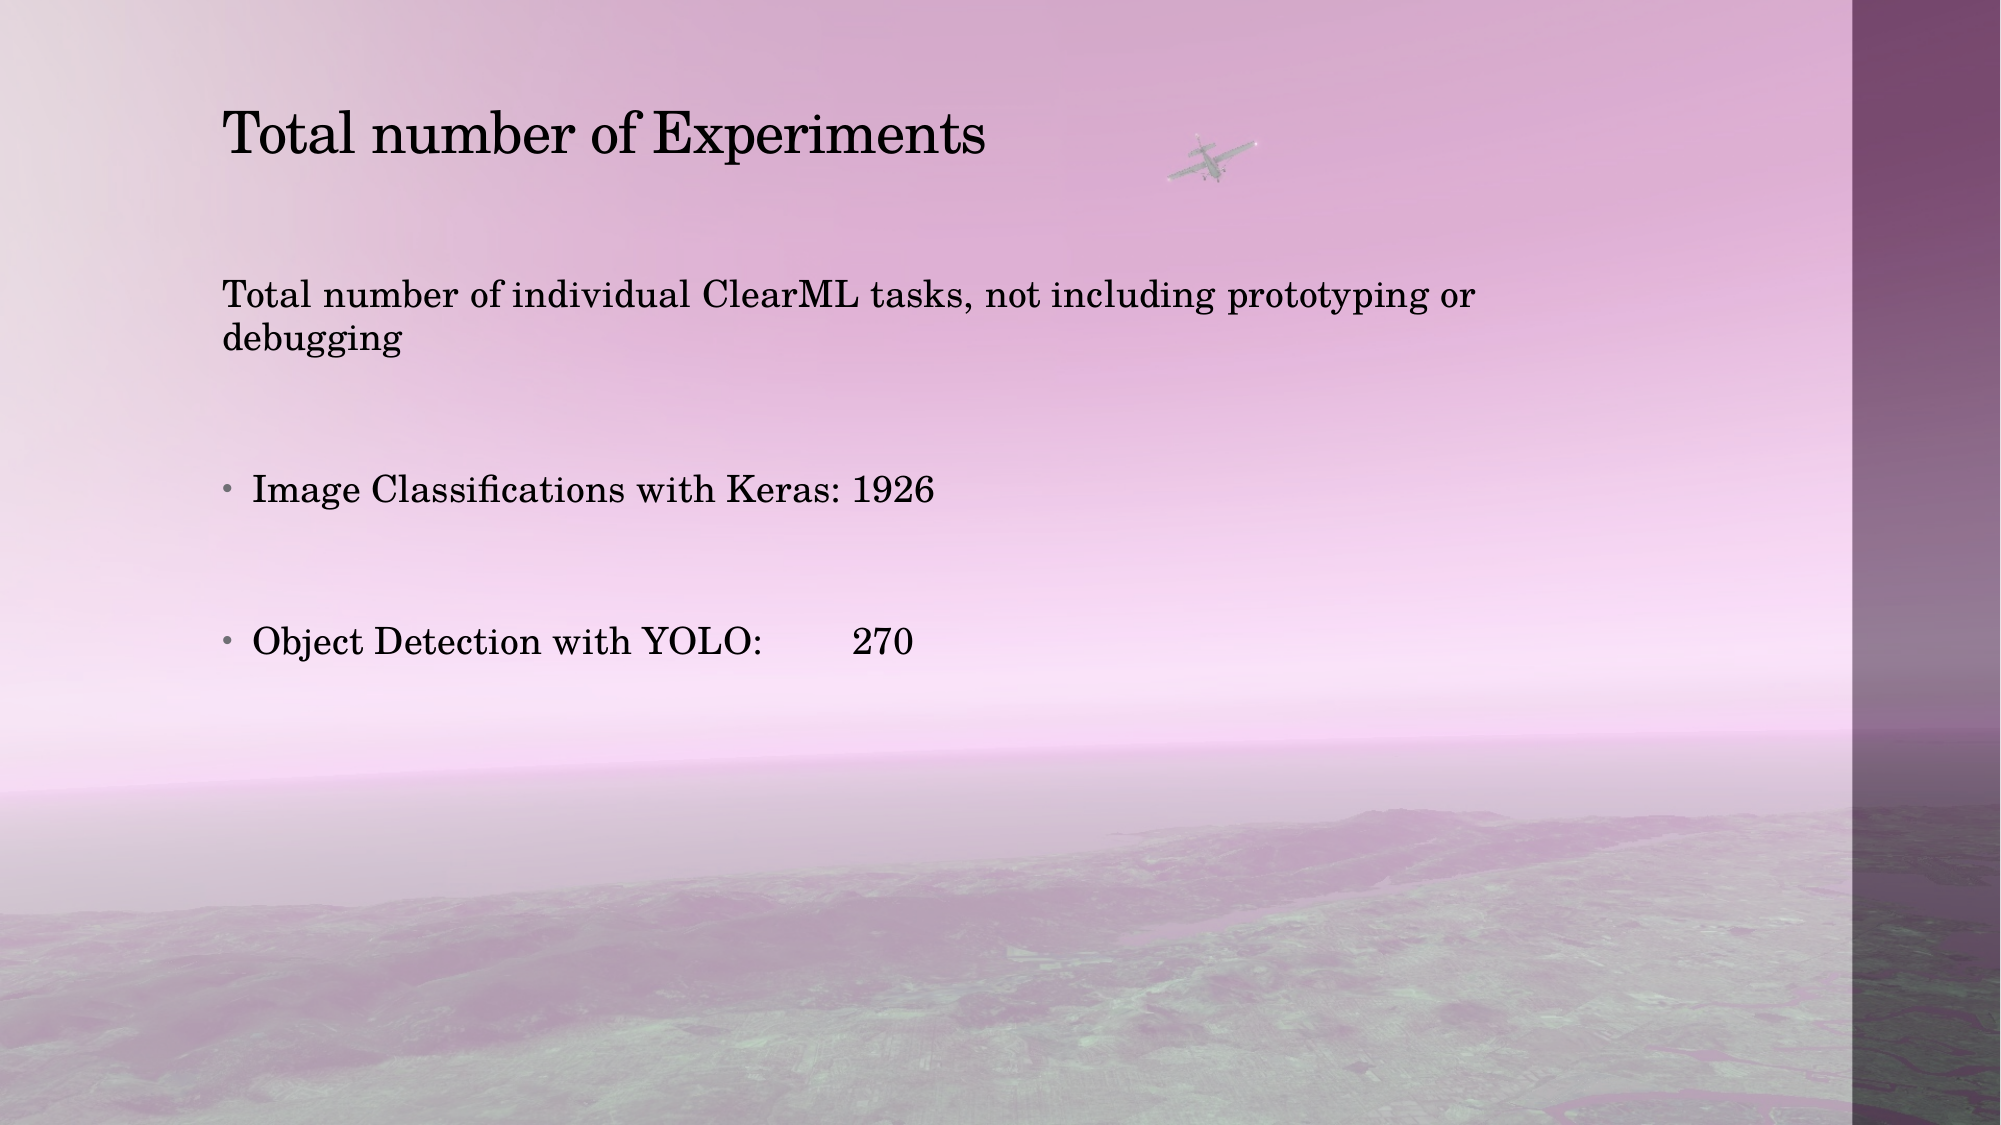

# Total number of Experiments

Total number of individual ClearML tasks, not including prototyping or debugging

Image Classifications with Keras: 1926

Object Detection with YOLO:	270